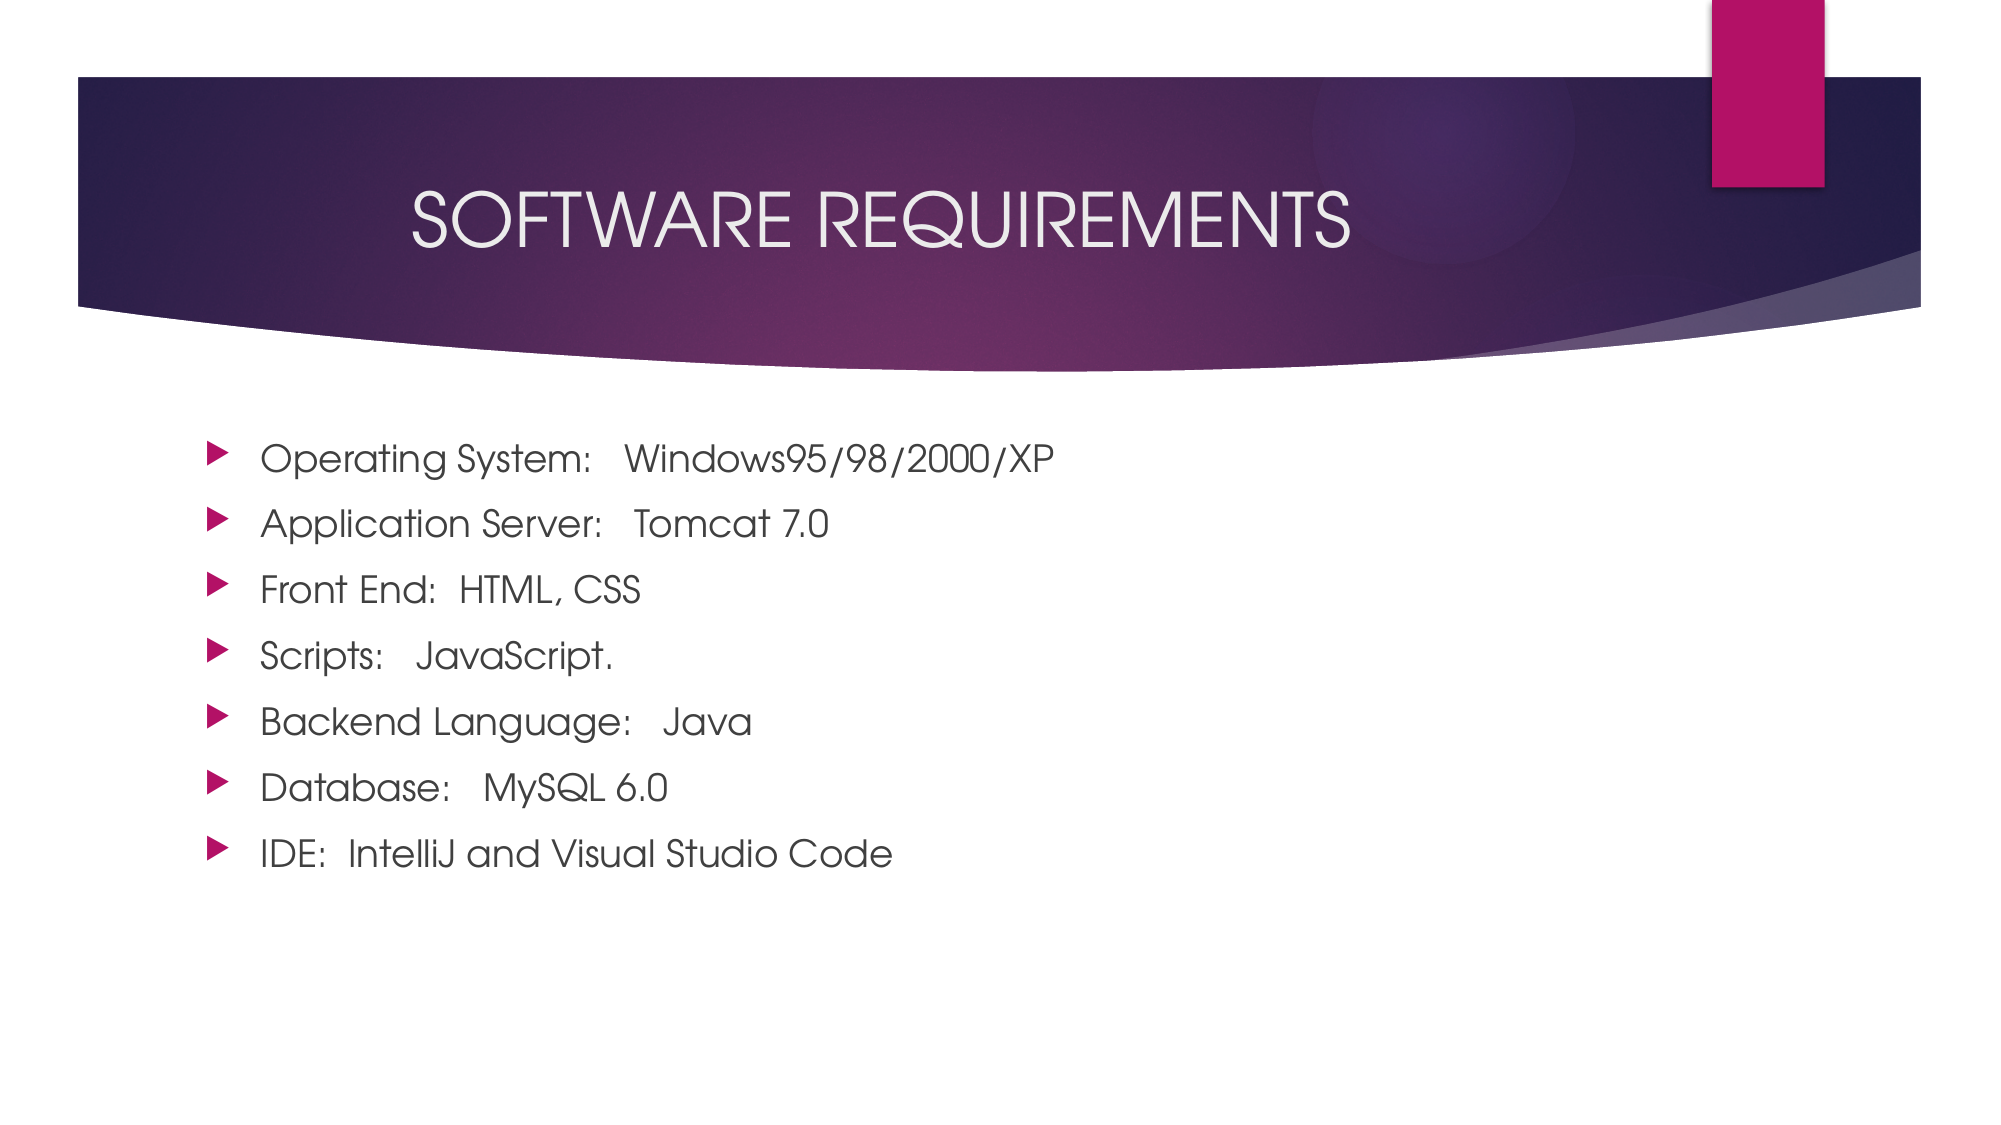

# SOFTWARE REQUIREMENTS
Operating System:   Windows95/98/2000/XP
Application Server:   Tomcat 7.0
Front End:  HTML, CSS
Scripts:   JavaScript.
Backend Language:   Java
Database:   MySQL 6.0
IDE:  IntelliJ and Visual Studio Code